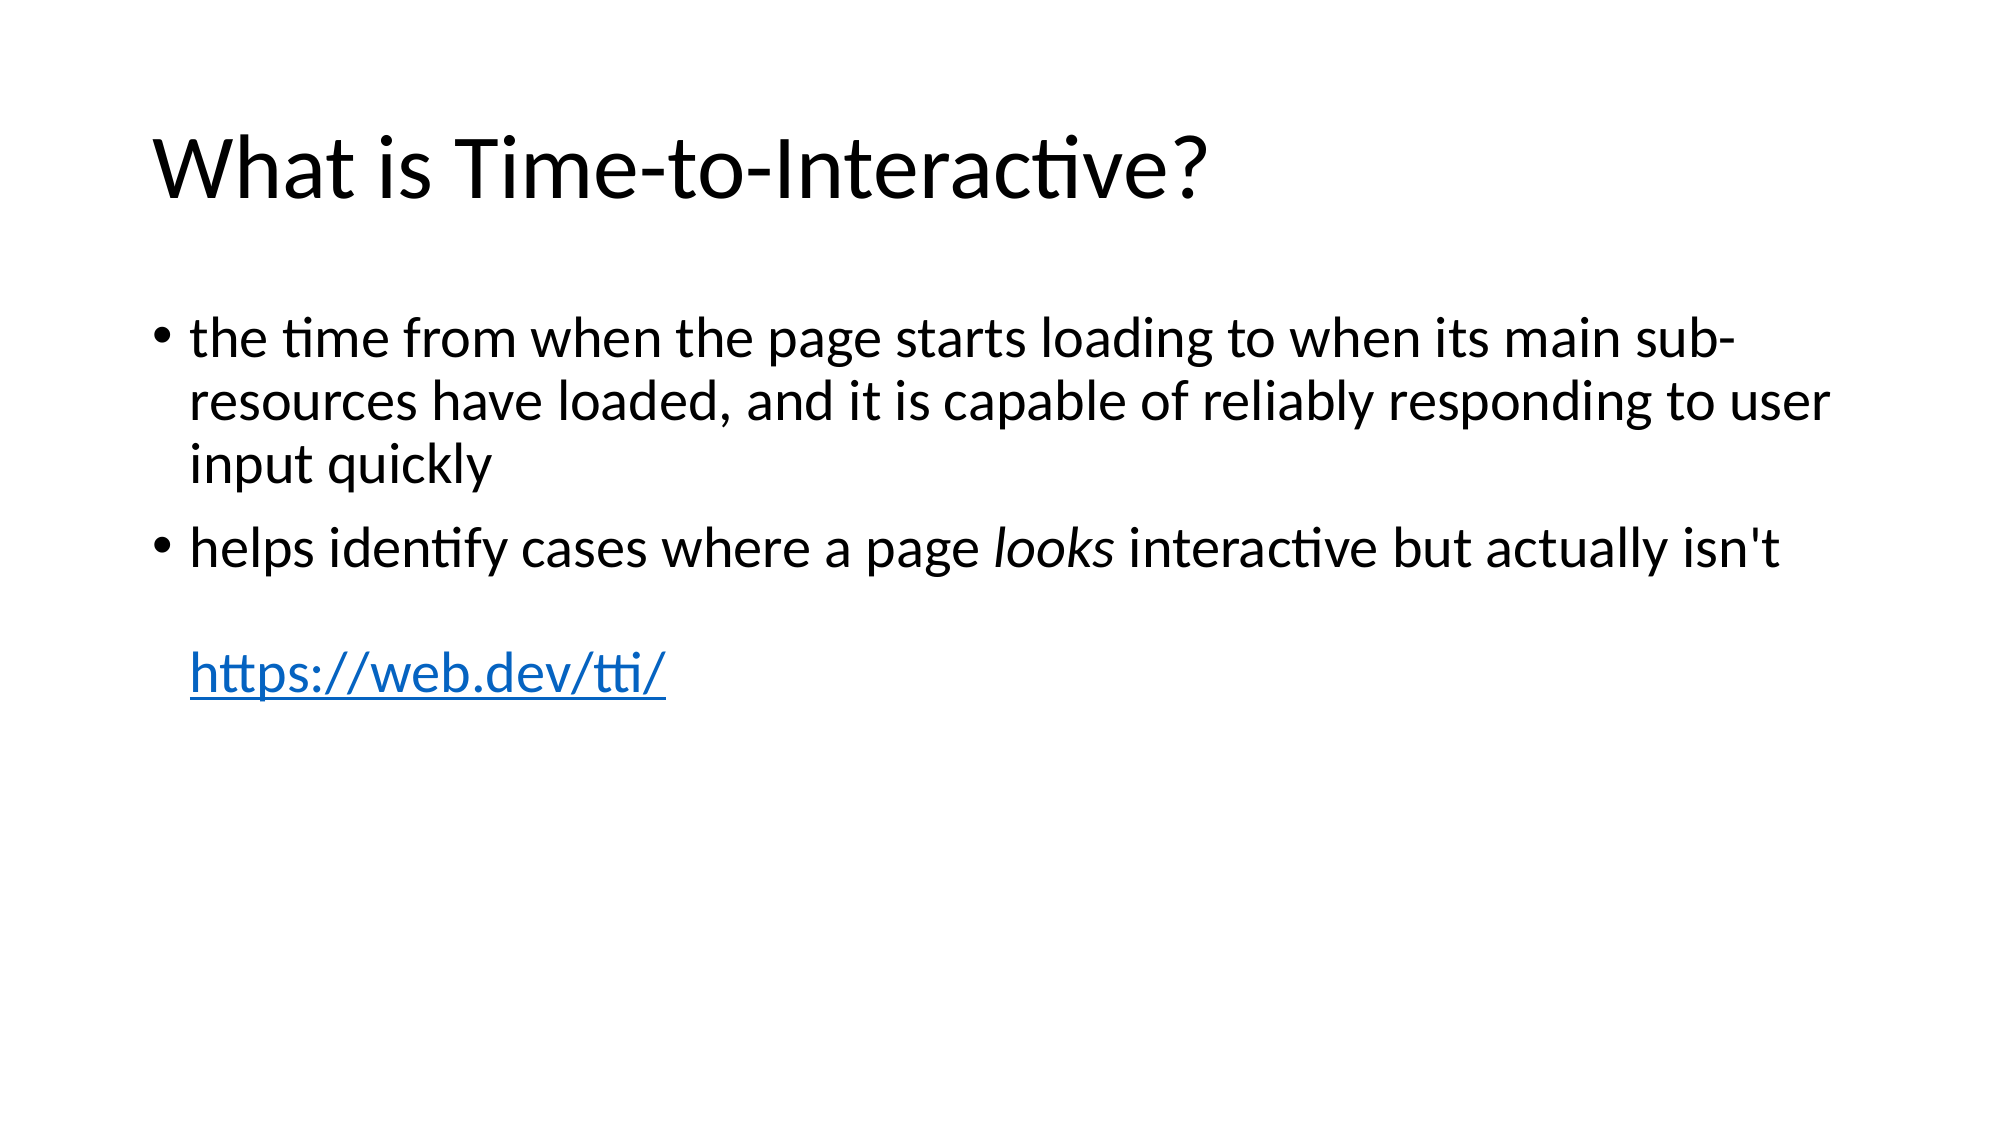

# What is Time-to-Interactive?
the time from when the page starts loading to when its main sub-resources have loaded, and it is capable of reliably responding to user input quickly
helps identify cases where a page looks interactive but actually isn't
https://web.dev/tti/